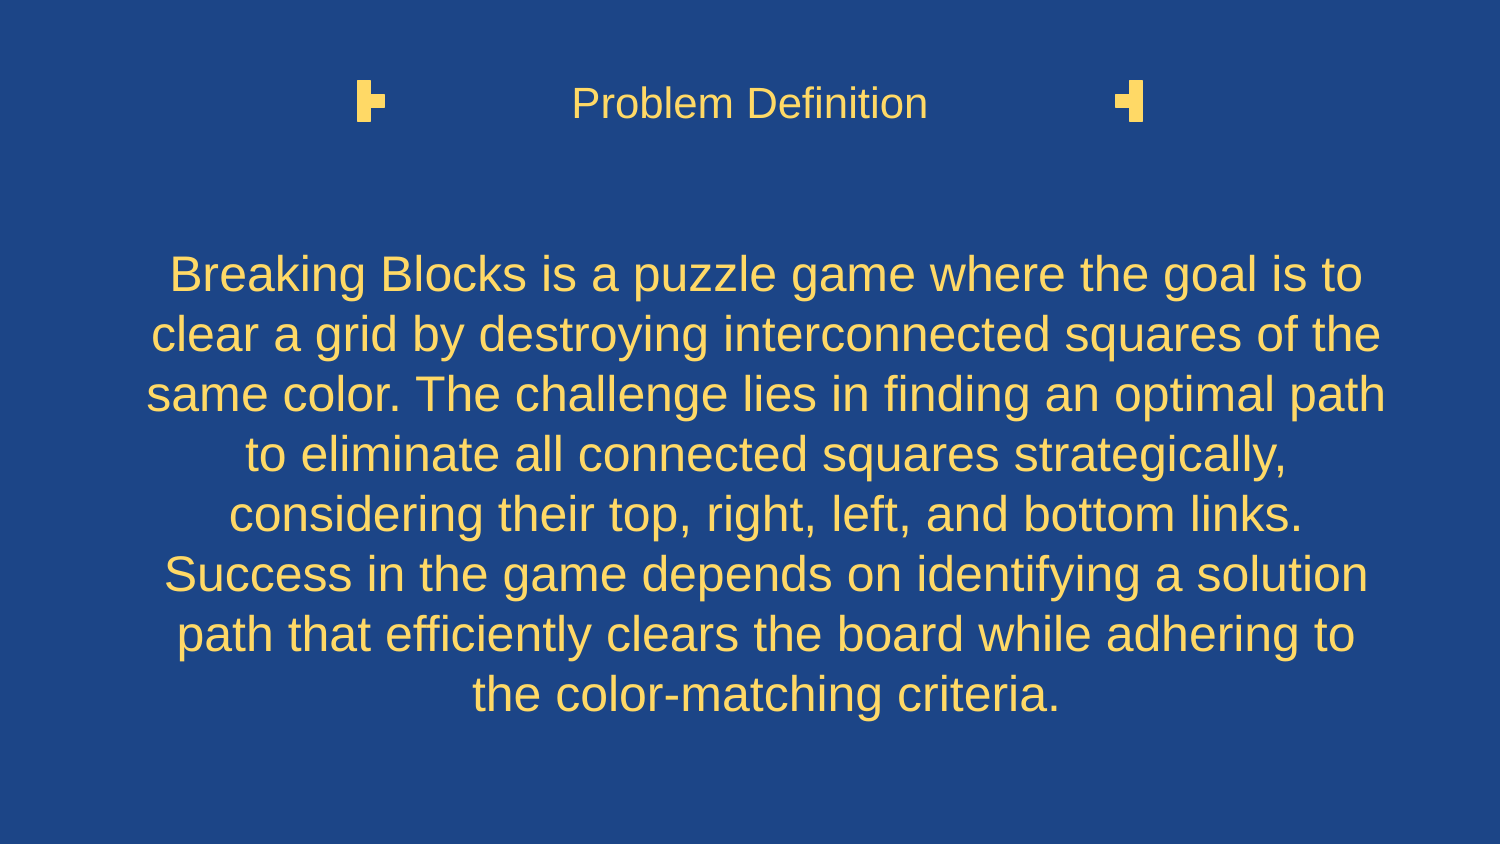

# Problem Definition

Breaking Blocks is a puzzle game where the goal is to clear a grid by destroying interconnected squares of the same color. The challenge lies in finding an optimal path to eliminate all connected squares strategically, considering their top, right, left, and bottom links. Success in the game depends on identifying a solution path that efficiently clears the board while adhering to the color-matching criteria.